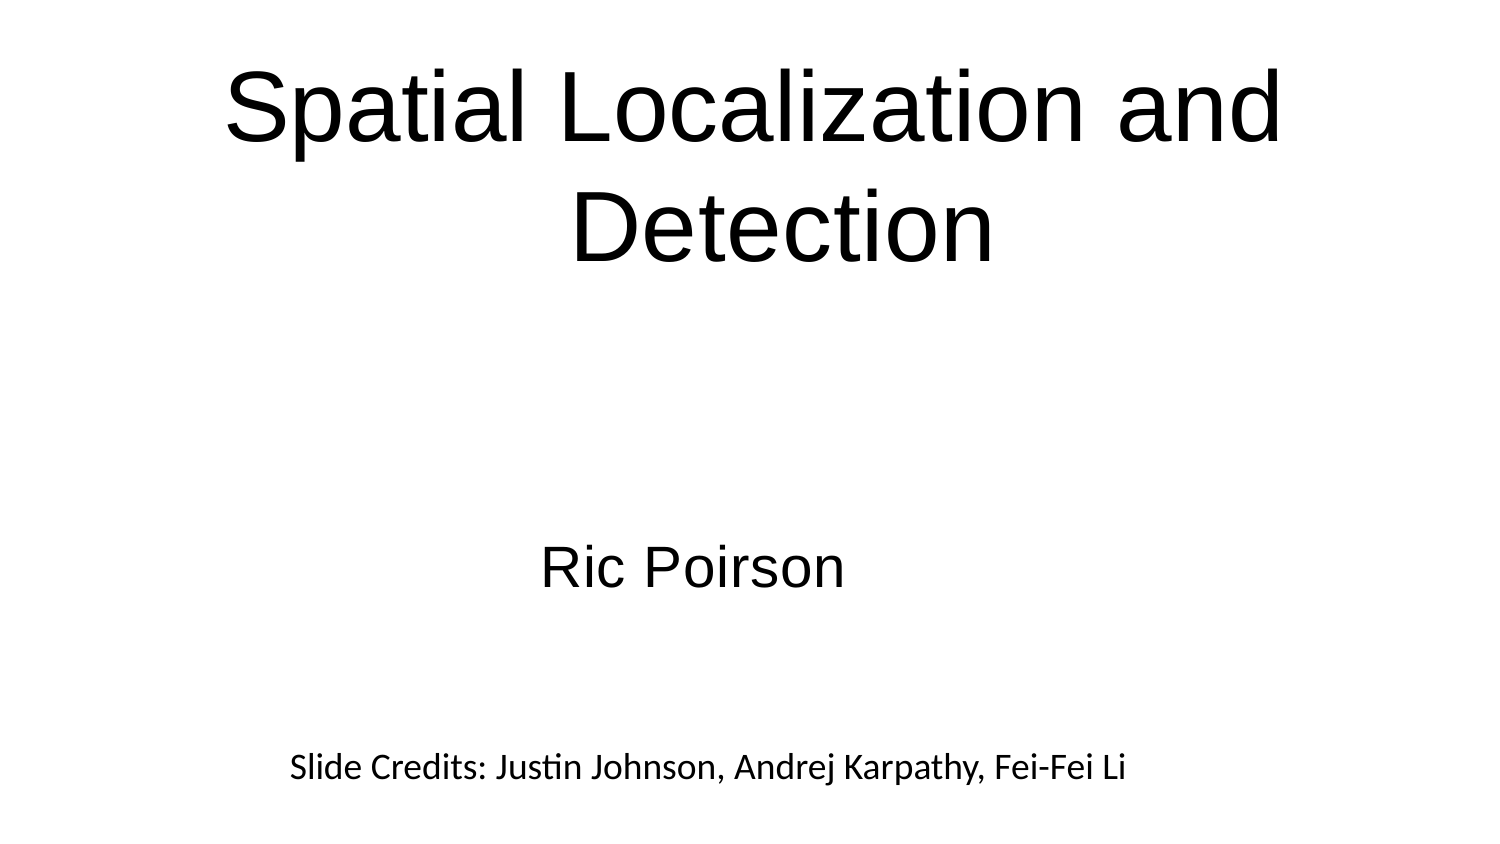

Spatial Localization and  Detection

	Ric Poirson
Slide Credits: Justin Johnson, Andrej Karpathy, Fei-Fei Li
Fei-Fei Li & Andrej Karpathy & Justin Johnson	Lecture 8 -	1 Feb 2016
Lecture 8 -
1 Feb 2016
Fei-Fei Li & Andrej Karpathy & Justin Johnson
1